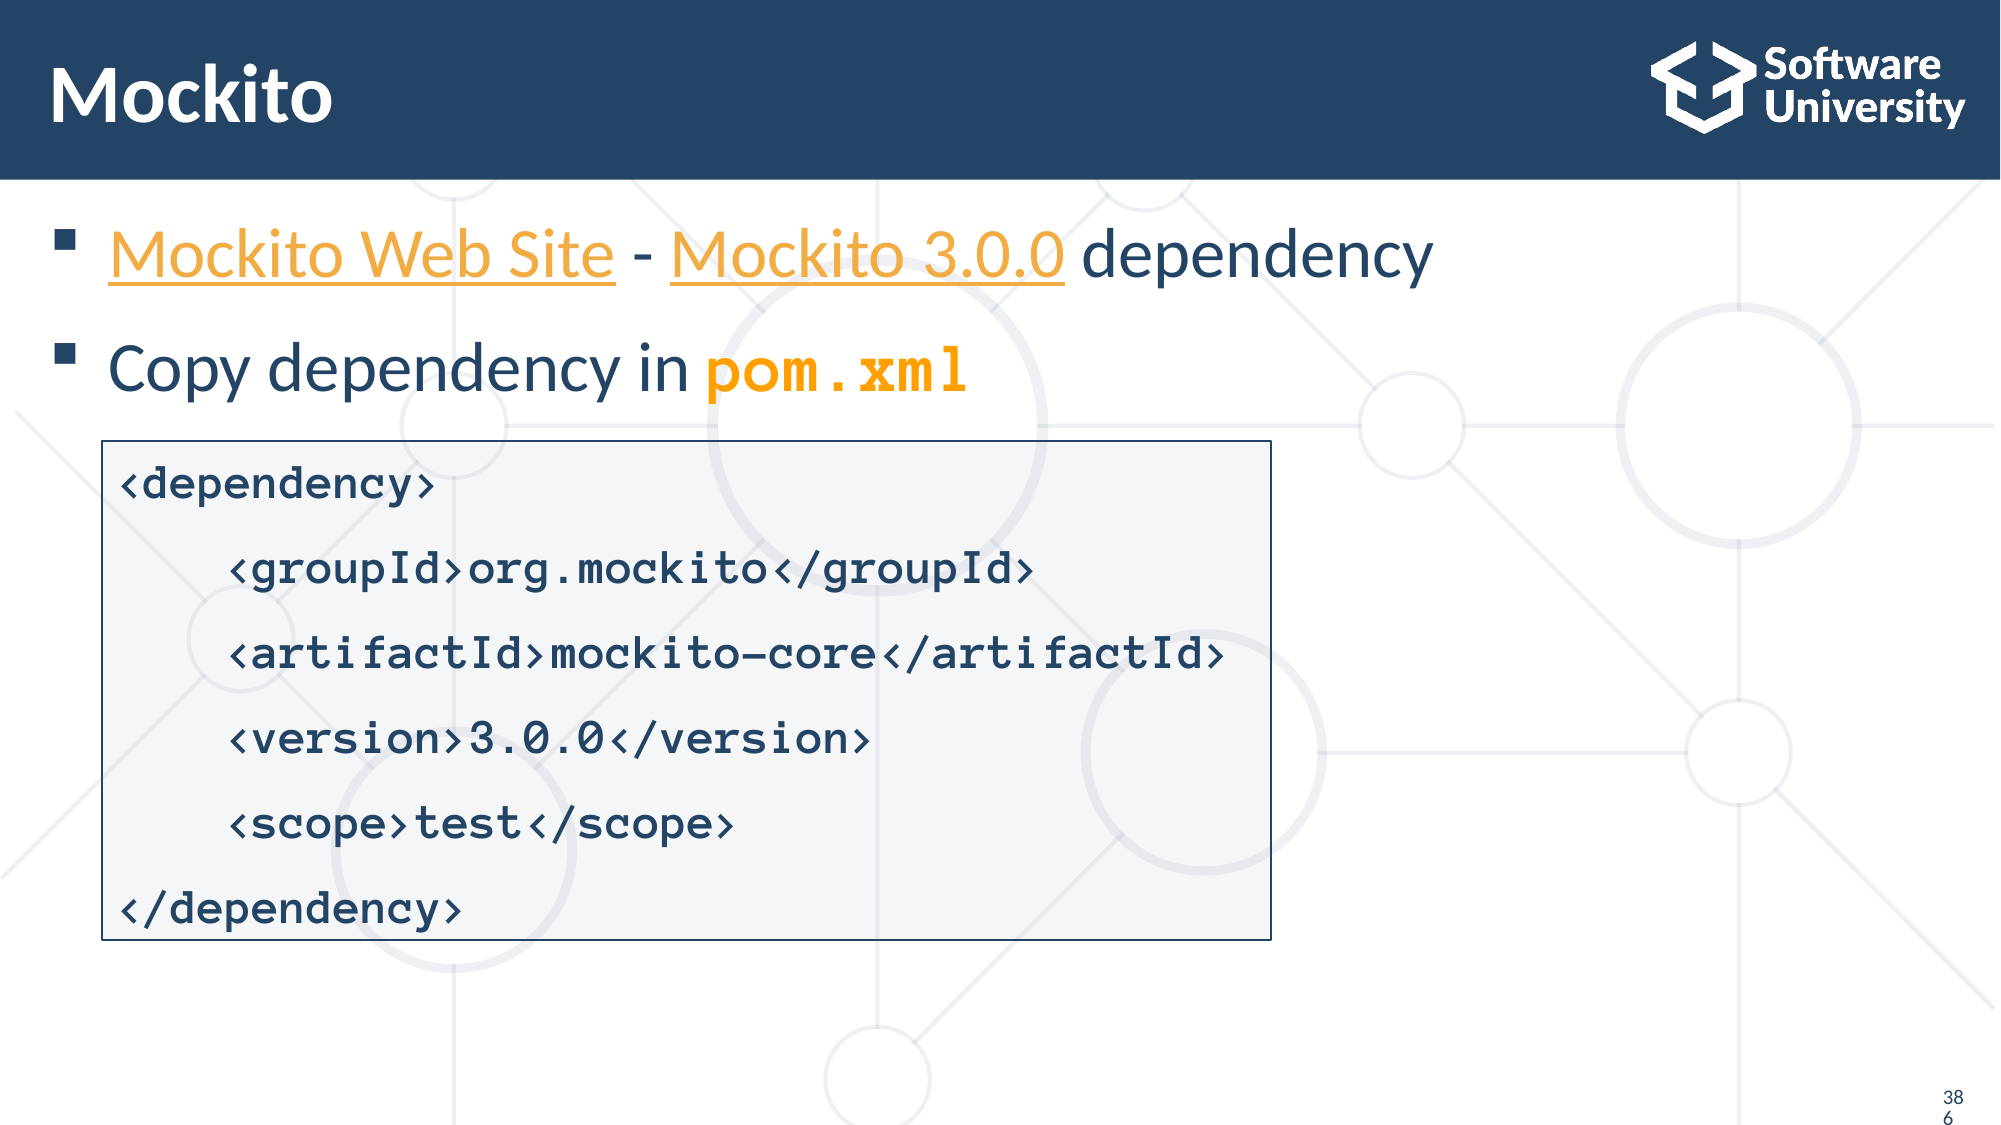

# Mockito
Mockito Web Site - Mockito 3.0.0 dependency
Copy dependency in pom.xml
<dependency>
    <groupId>org.mockito</groupId>
    <artifactId>mockito-core</artifactId>
    <version>3.0.0</version>
    <scope>test</scope>
</dependency>
386